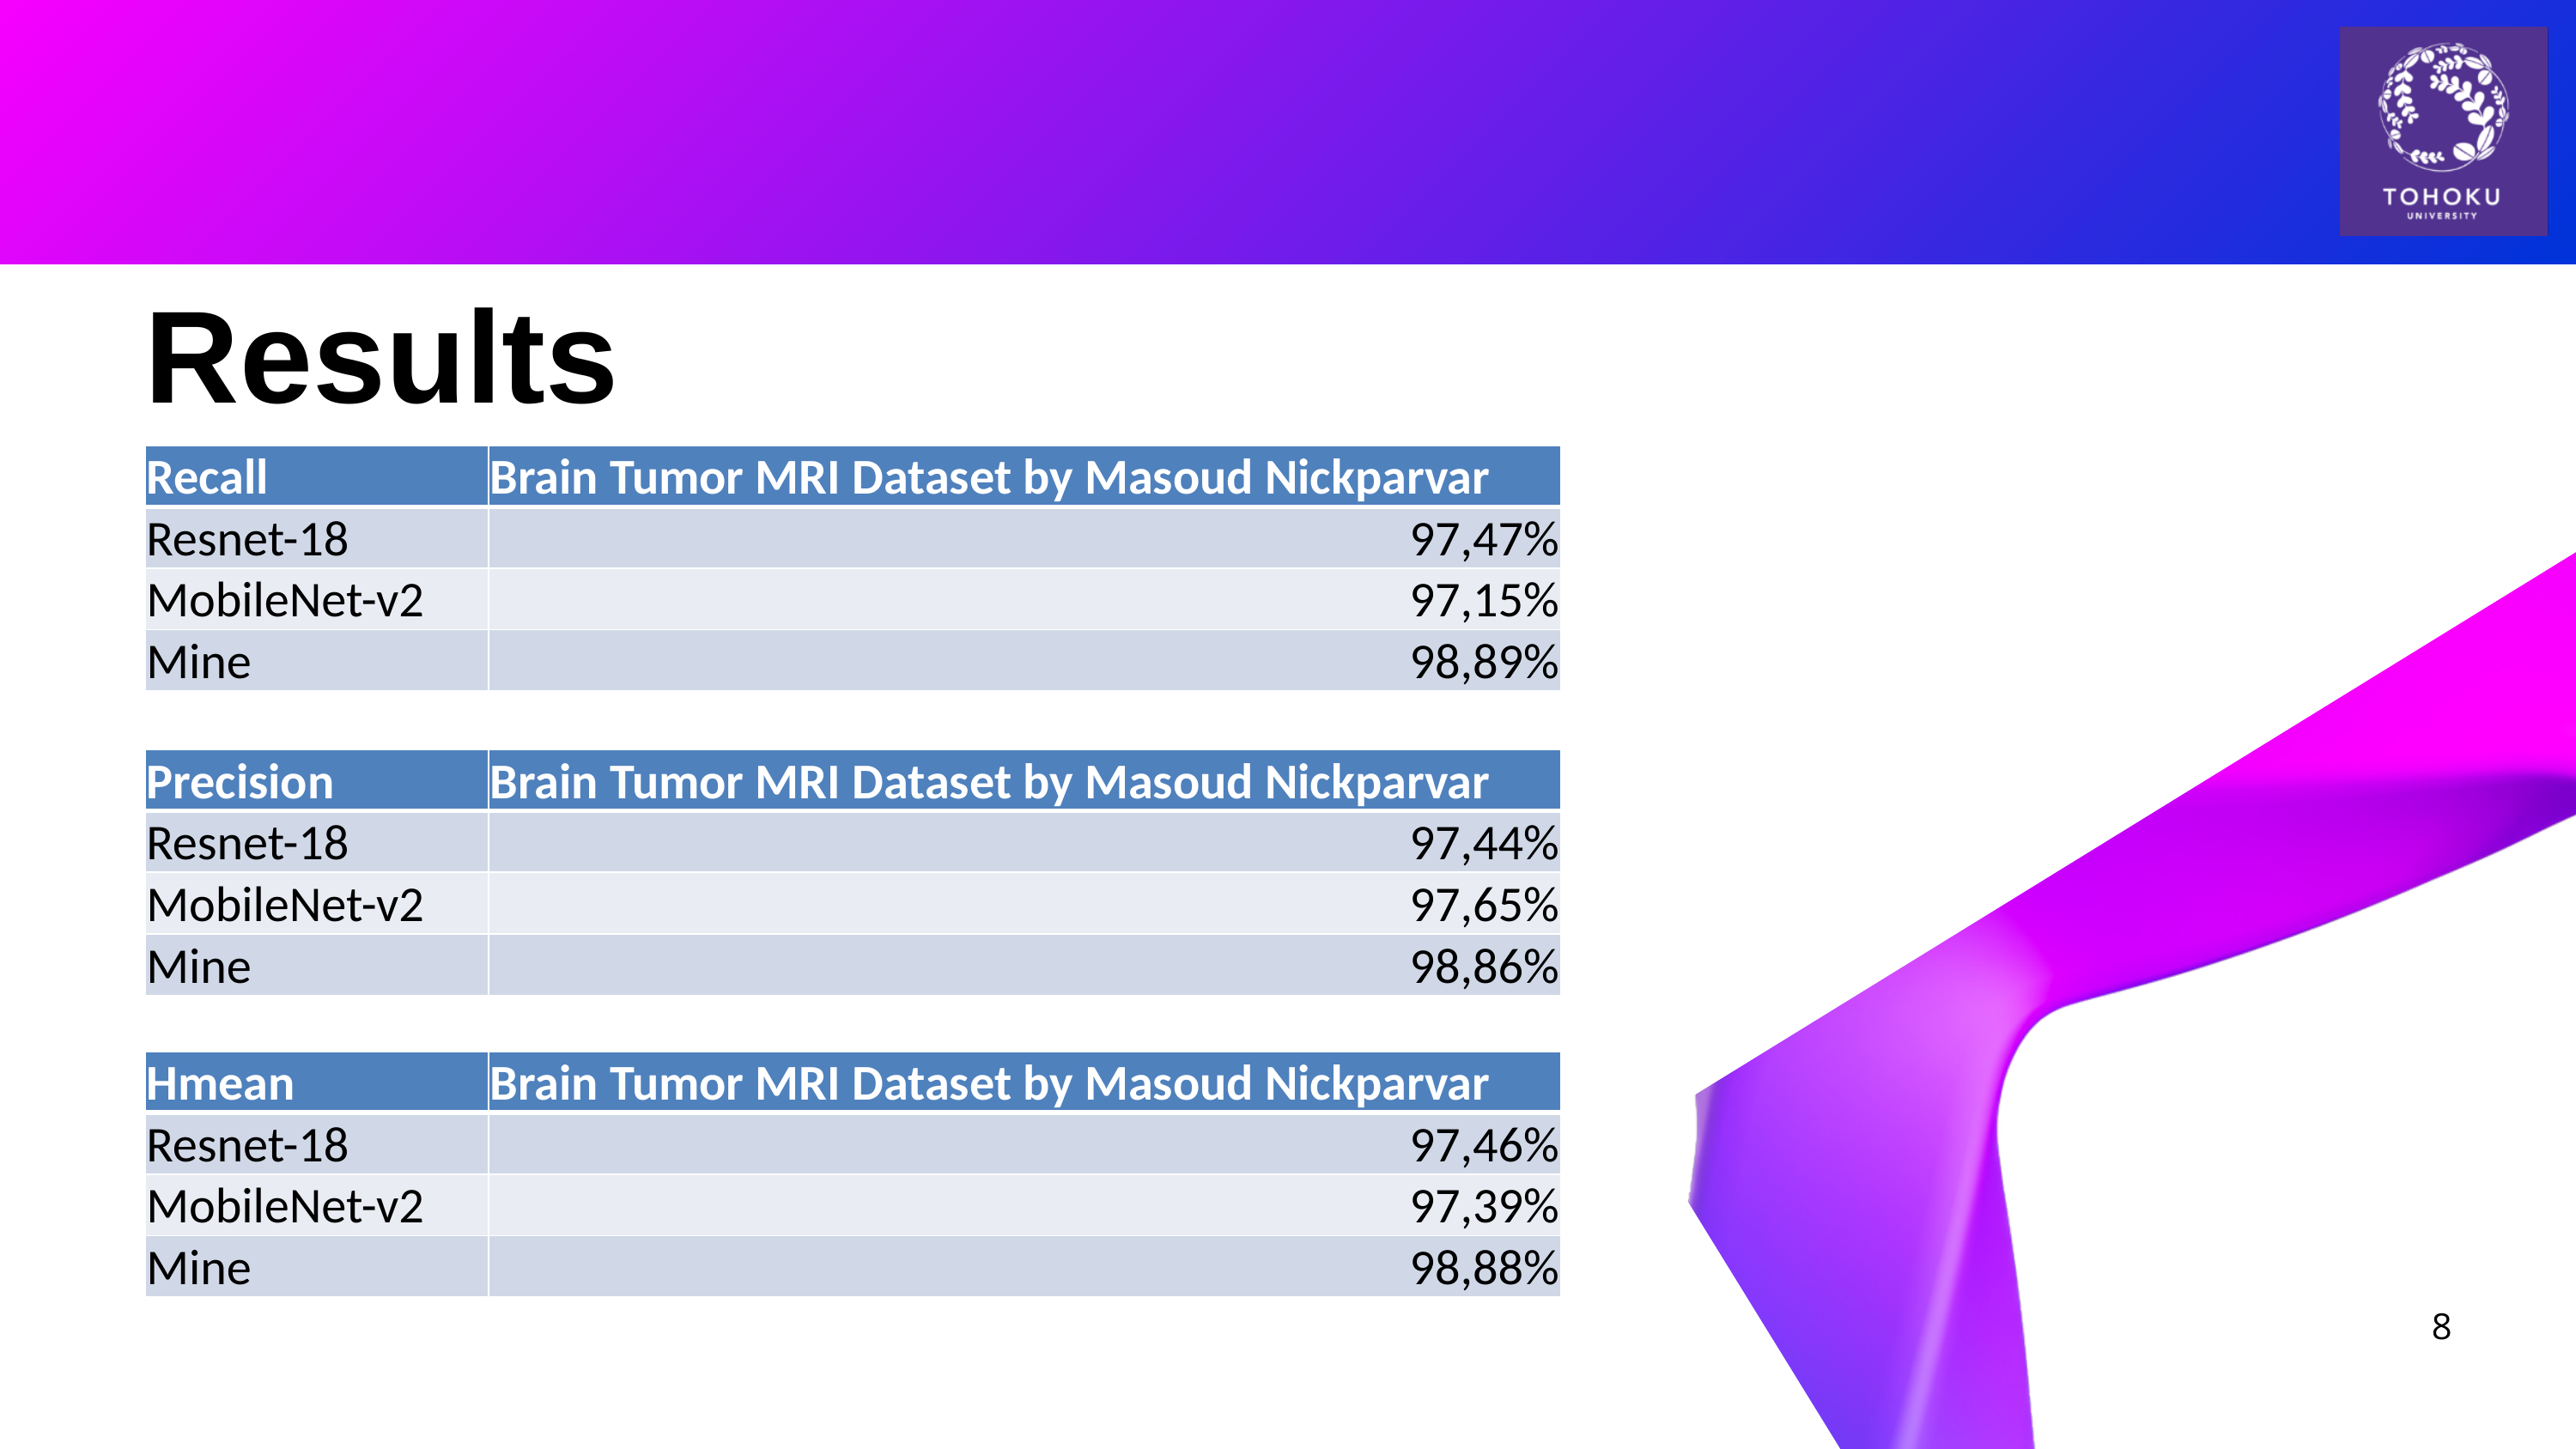

Results
| Recall | Brain Tumor MRI Dataset by Masoud Nickparvar |
| --- | --- |
| Resnet-18 | 97,47% |
| MobileNet-v2 | 97,15% |
| Mine | 98,89% |

| Precision | Brain Tumor MRI Dataset by Masoud Nickparvar |
| --- | --- |
| Resnet-18 | 97,44% |
| MobileNet-v2 | 97,65% |
| Mine | 98,86% |
| Hmean | Brain Tumor MRI Dataset by Masoud Nickparvar |
| --- | --- |
| Resnet-18 | 97,46% |
| MobileNet-v2 | 97,39% |
| Mine | 98,88% |
8